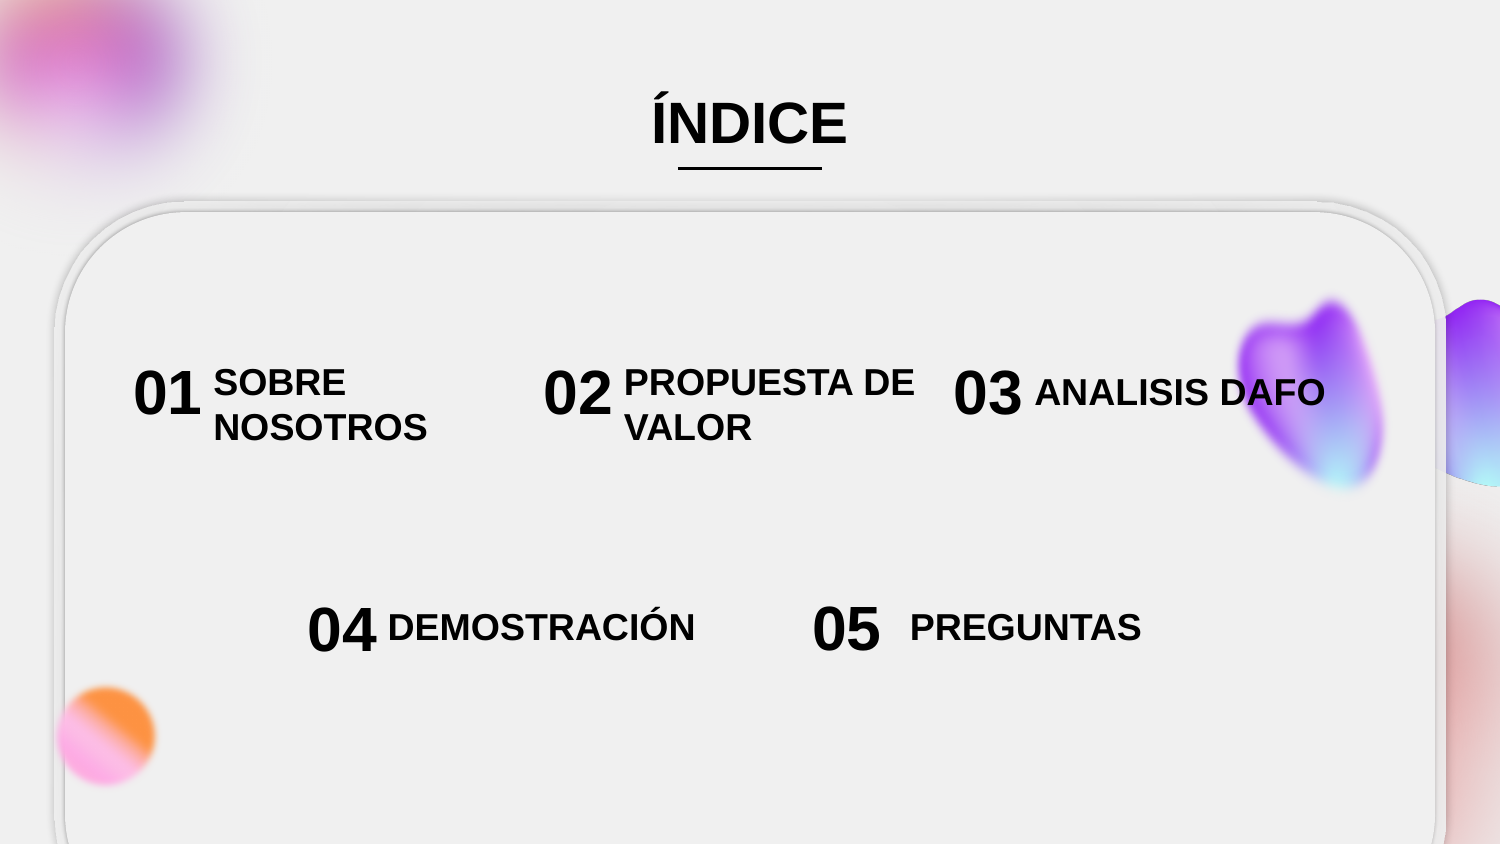

ÍNDICE
ANALISIS DAFO
01
02
03
# SOBRE NOSOTROS
PROPUESTA DE VALOR

DEMOSTRACIÓN
PREGUNTAS
05
04